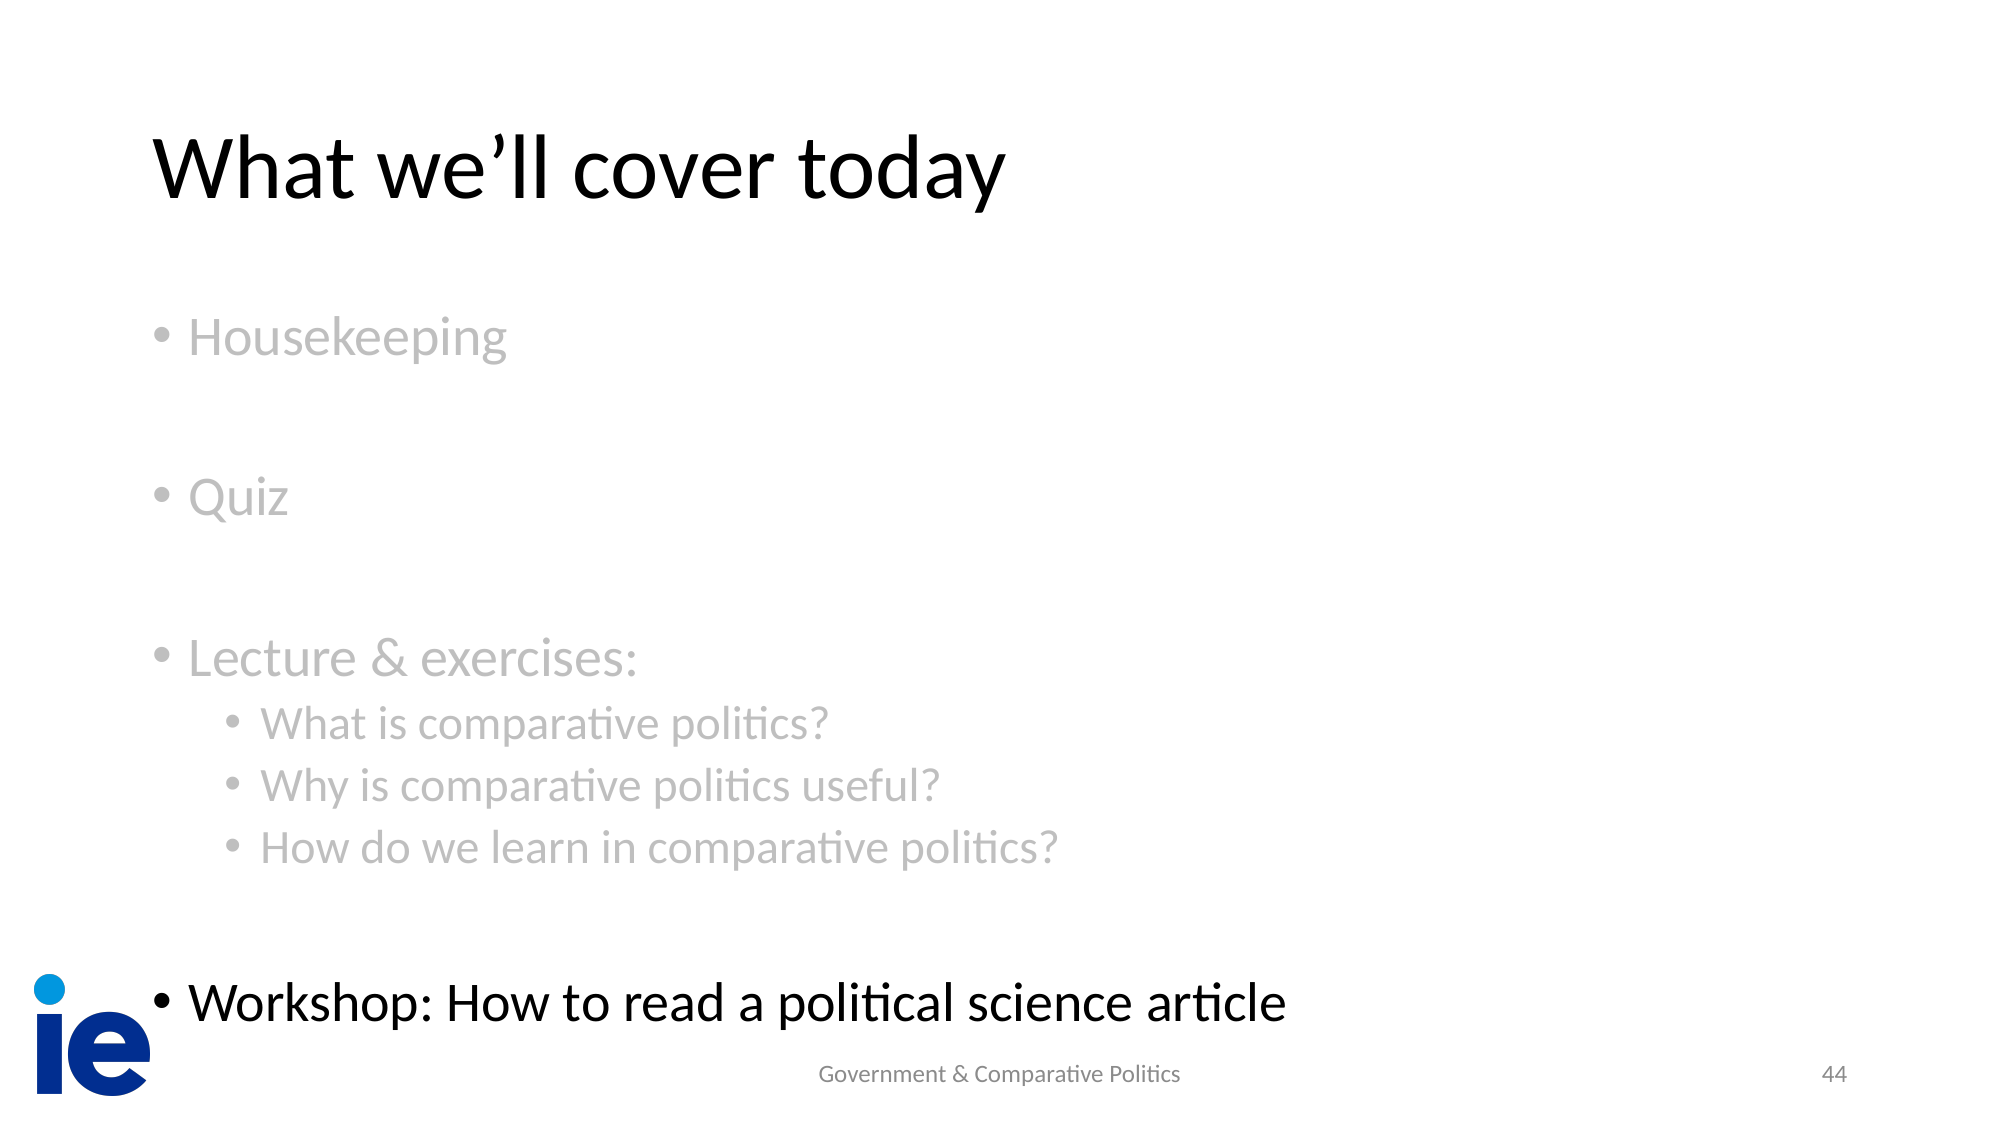

# What we’ll cover today
Housekeeping

Quiz

Lecture & exercises:
What is comparative politics?
Why is comparative politics useful?
How do we learn in comparative politics?

Workshop: How to read a political science article

Government & Comparative Politics
44